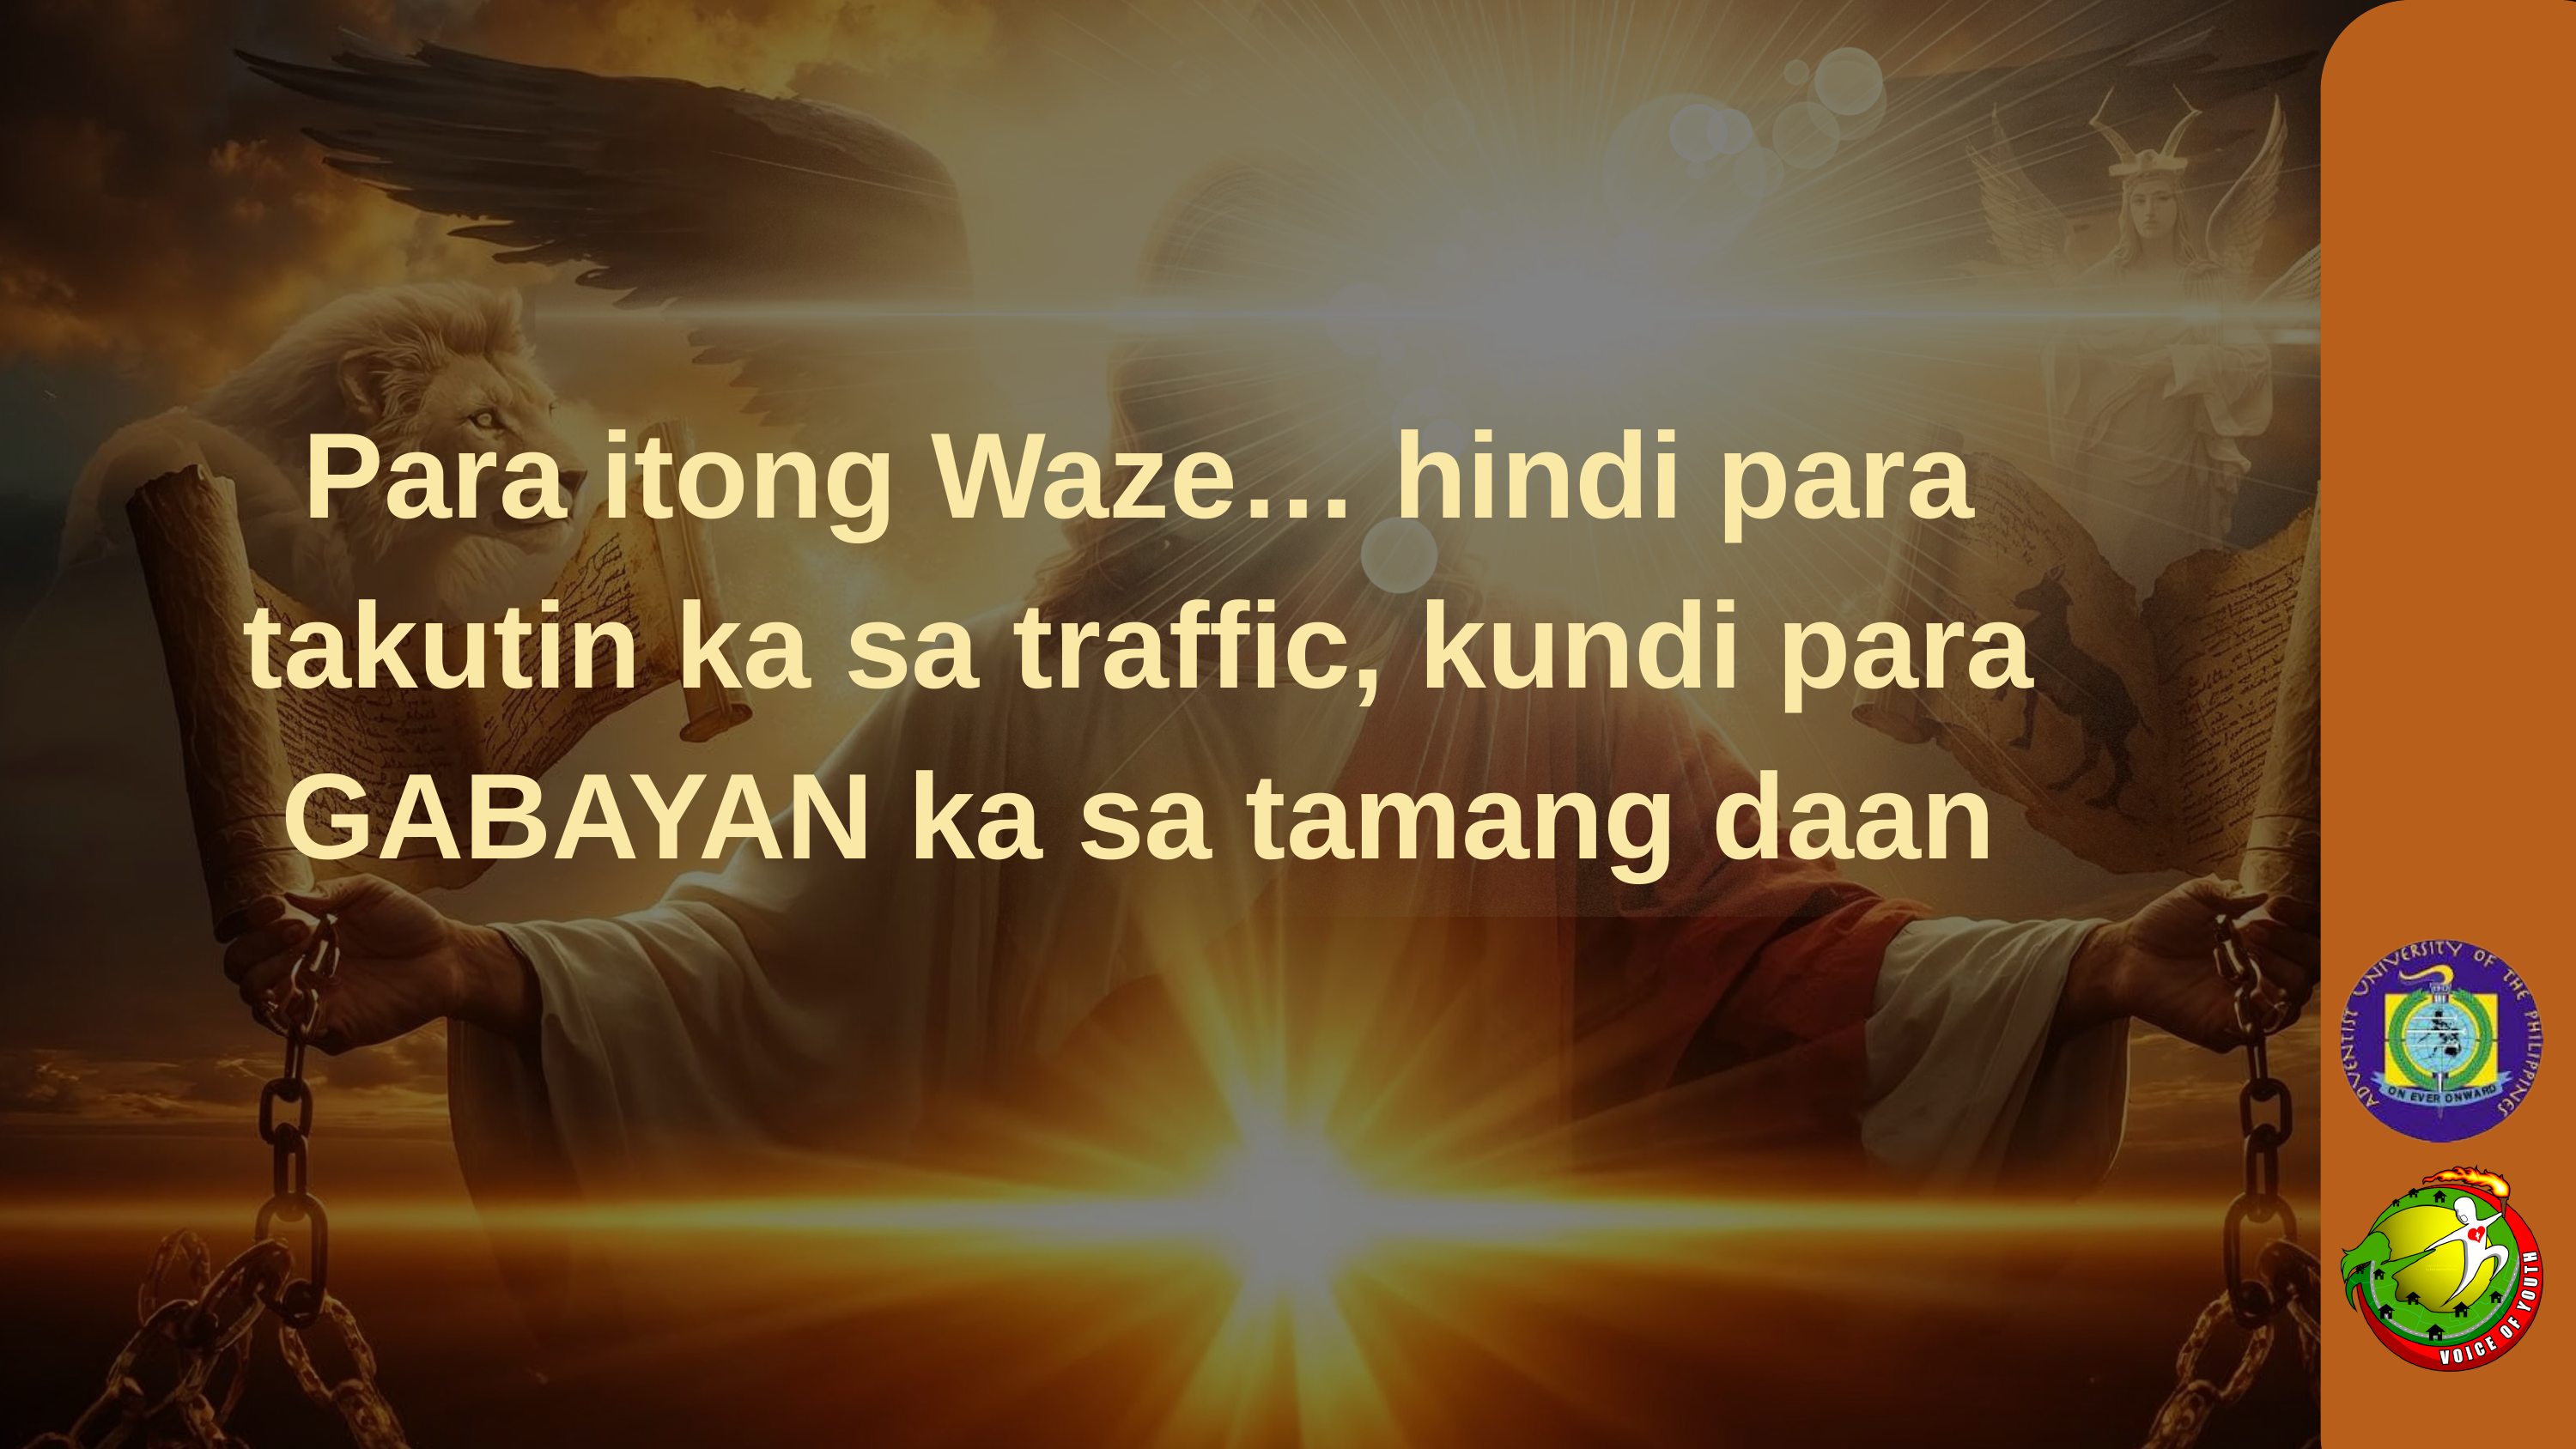

Para itong Waze… hindi para takutin ka sa traffic, kundi para GABAYAN ka sa tamang daan